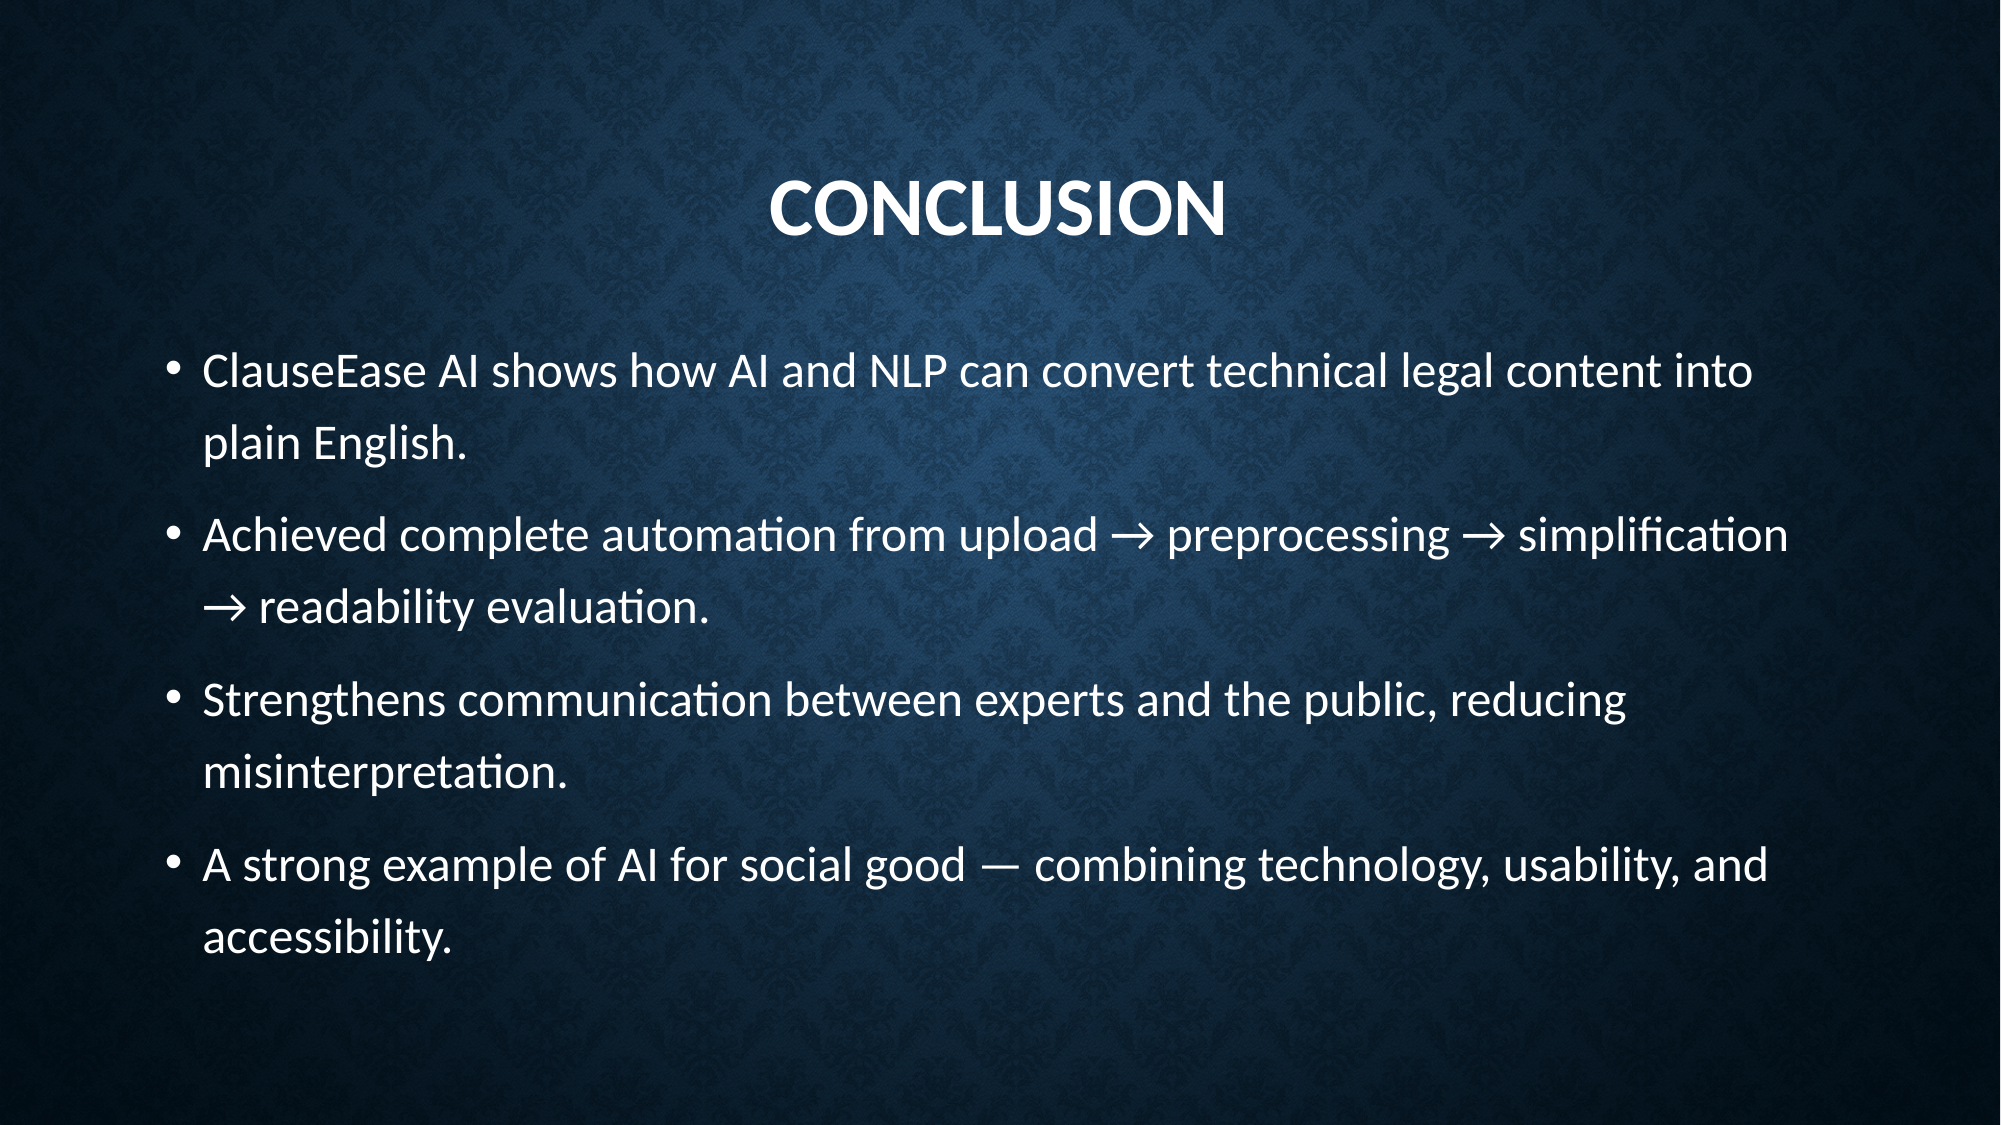

# Conclusion
ClauseEase AI shows how AI and NLP can convert technical legal content into plain English.
Achieved complete automation from upload → preprocessing → simplification → readability evaluation.
Strengthens communication between experts and the public, reducing misinterpretation.
A strong example of AI for social good — combining technology, usability, and accessibility.